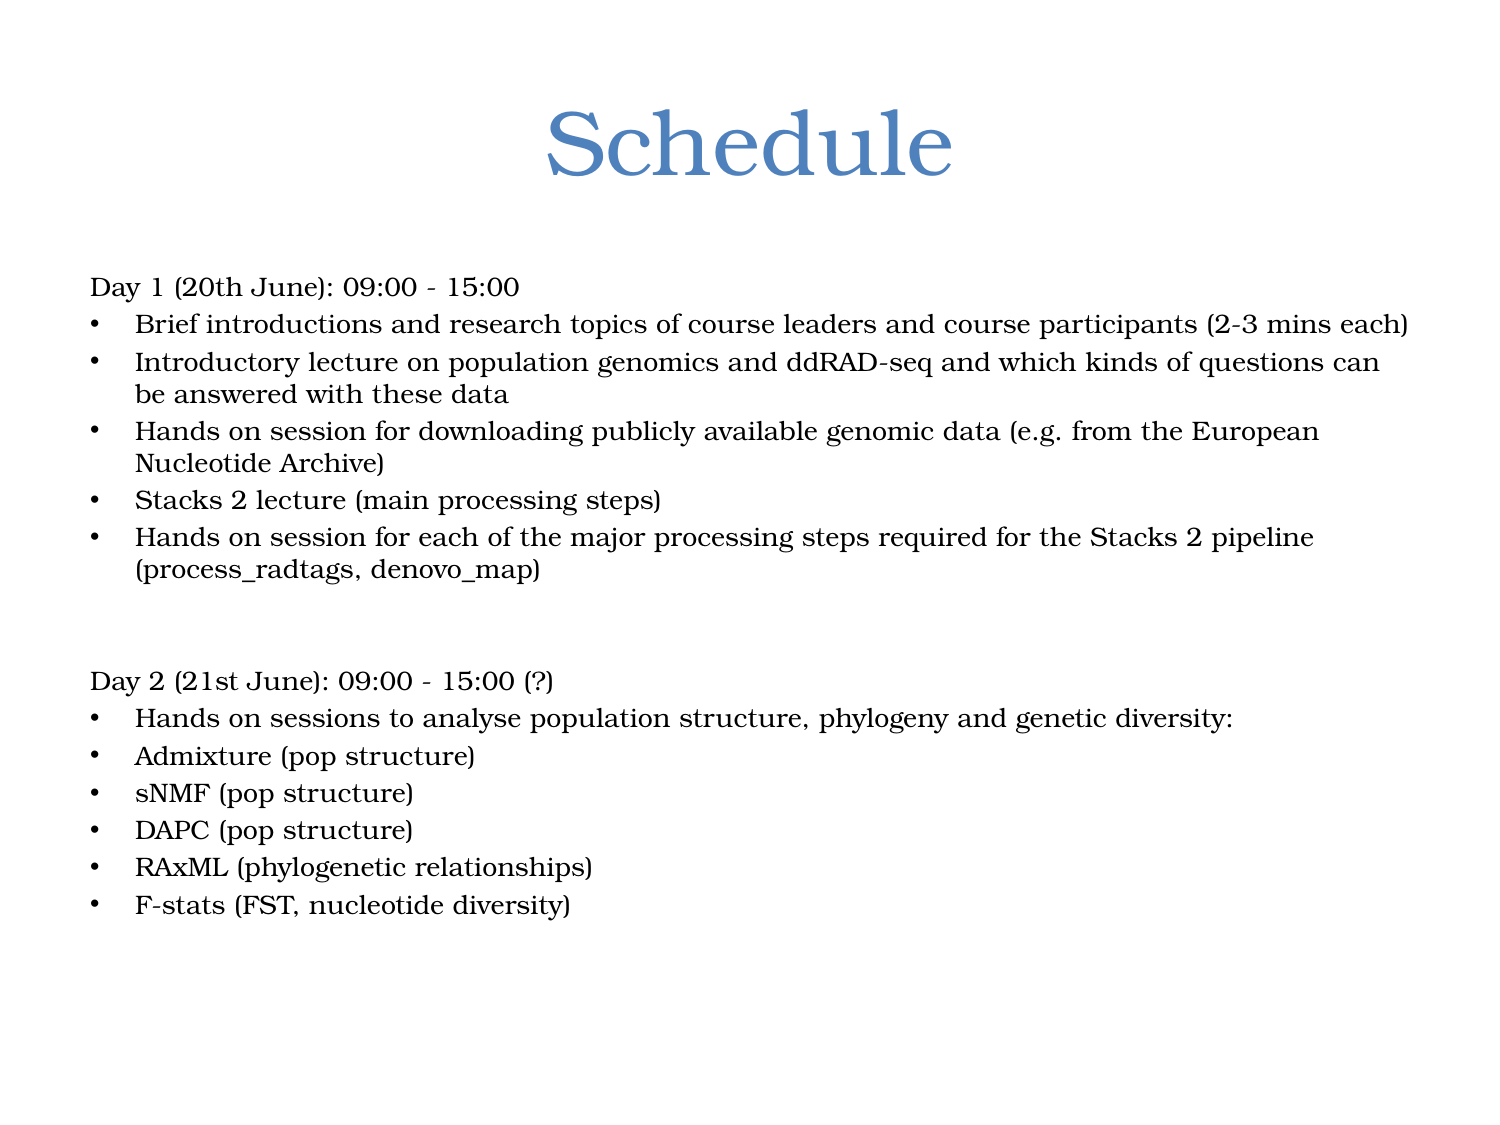

# Schedule
Day 1 (20th June): 09:00 - 15:00
Brief introductions and research topics of course leaders and course participants (2-3 mins each)
Introductory lecture on population genomics and ddRAD-seq and which kinds of questions can be answered with these data
Hands on session for downloading publicly available genomic data (e.g. from the European Nucleotide Archive)
Stacks 2 lecture (main processing steps)
Hands on session for each of the major processing steps required for the Stacks 2 pipeline (process_radtags, denovo_map)

Day 2 (21st June): 09:00 - 15:00 (?)
Hands on sessions to analyse population structure, phylogeny and genetic diversity:
Admixture (pop structure)
sNMF (pop structure)
DAPC (pop structure)
RAxML (phylogenetic relationships)
F-stats (FST, nucleotide diversity)